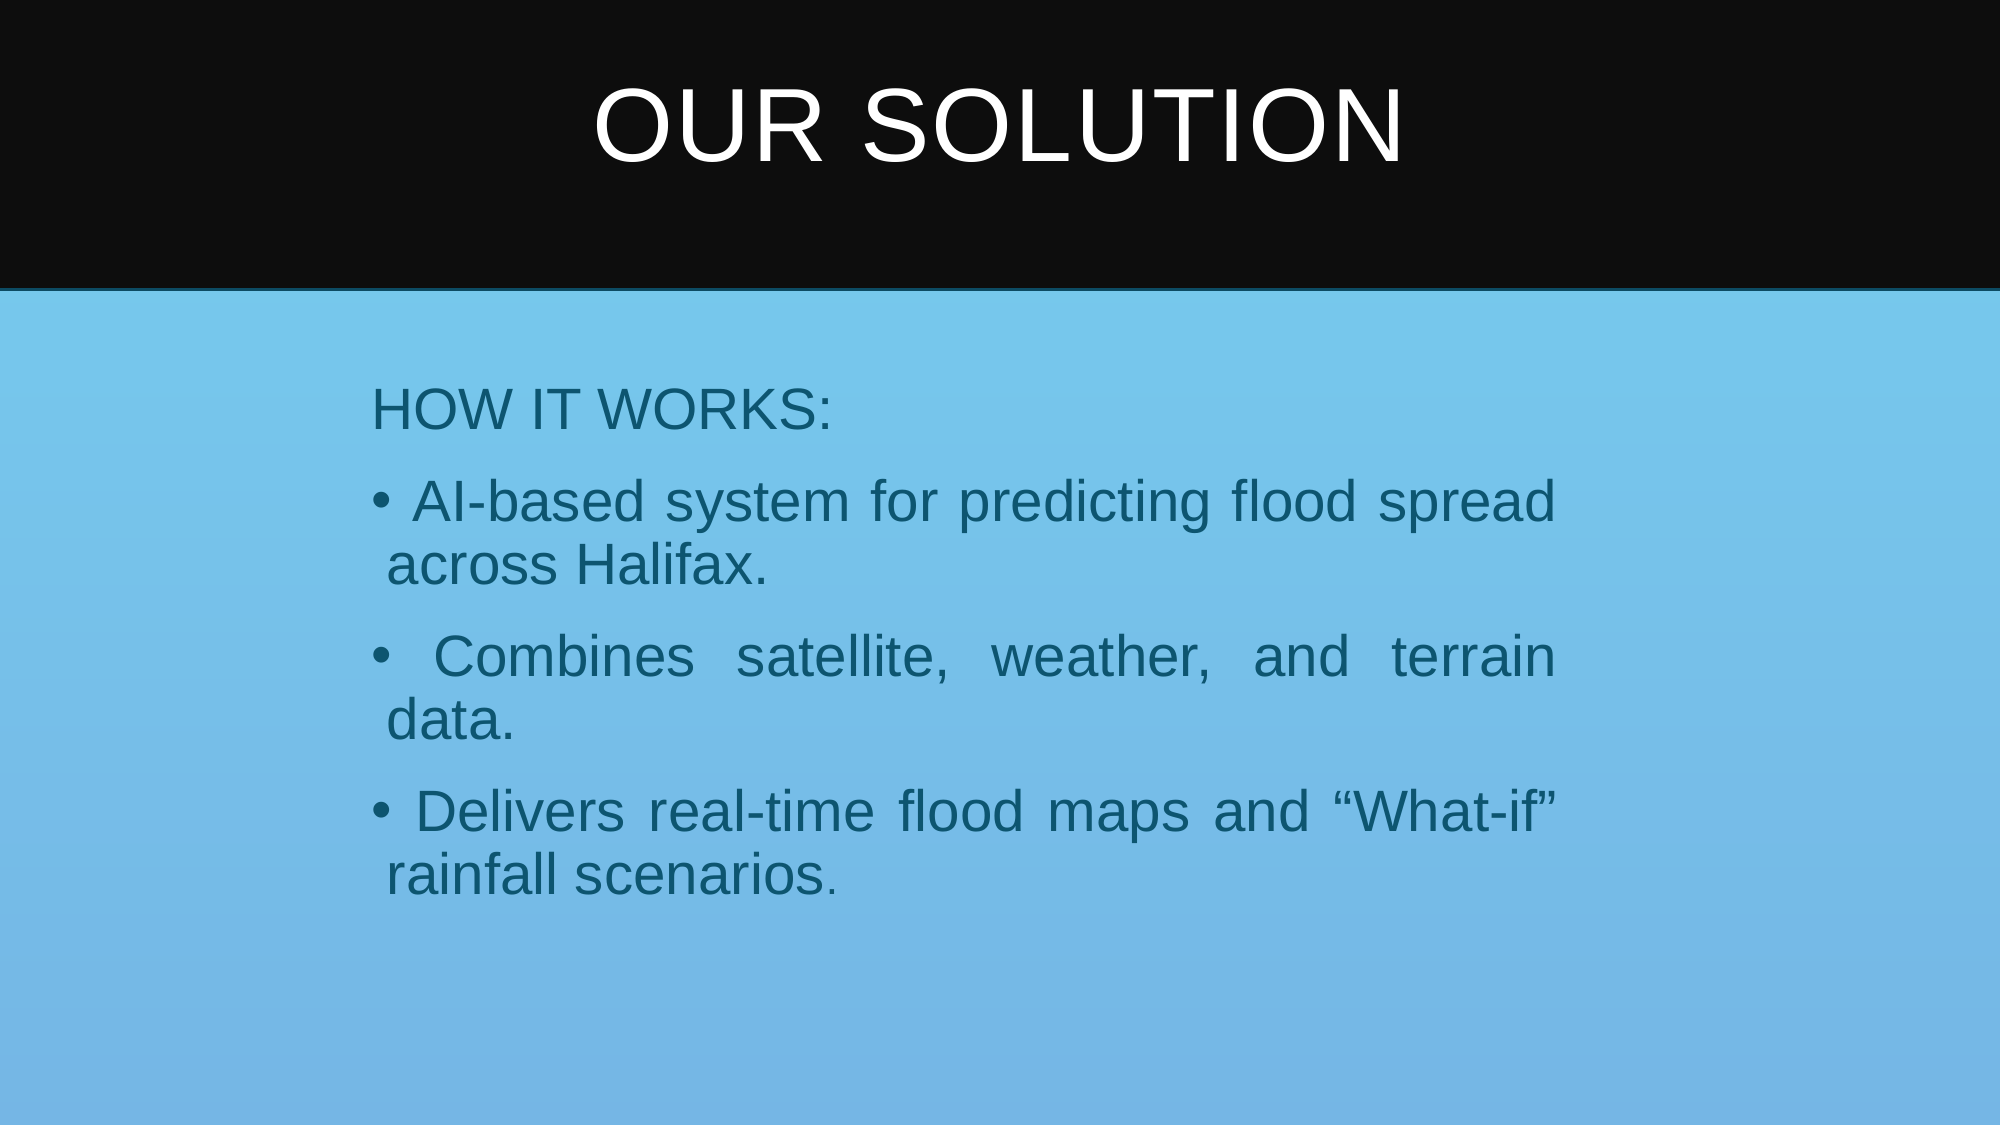

# OUR Solution

HOW IT WORKS:
 AI-based system for predicting flood spread across Halifax.
 Combines satellite, weather, and terrain data.
 Delivers real-time flood maps and “What-if” rainfall scenarios.